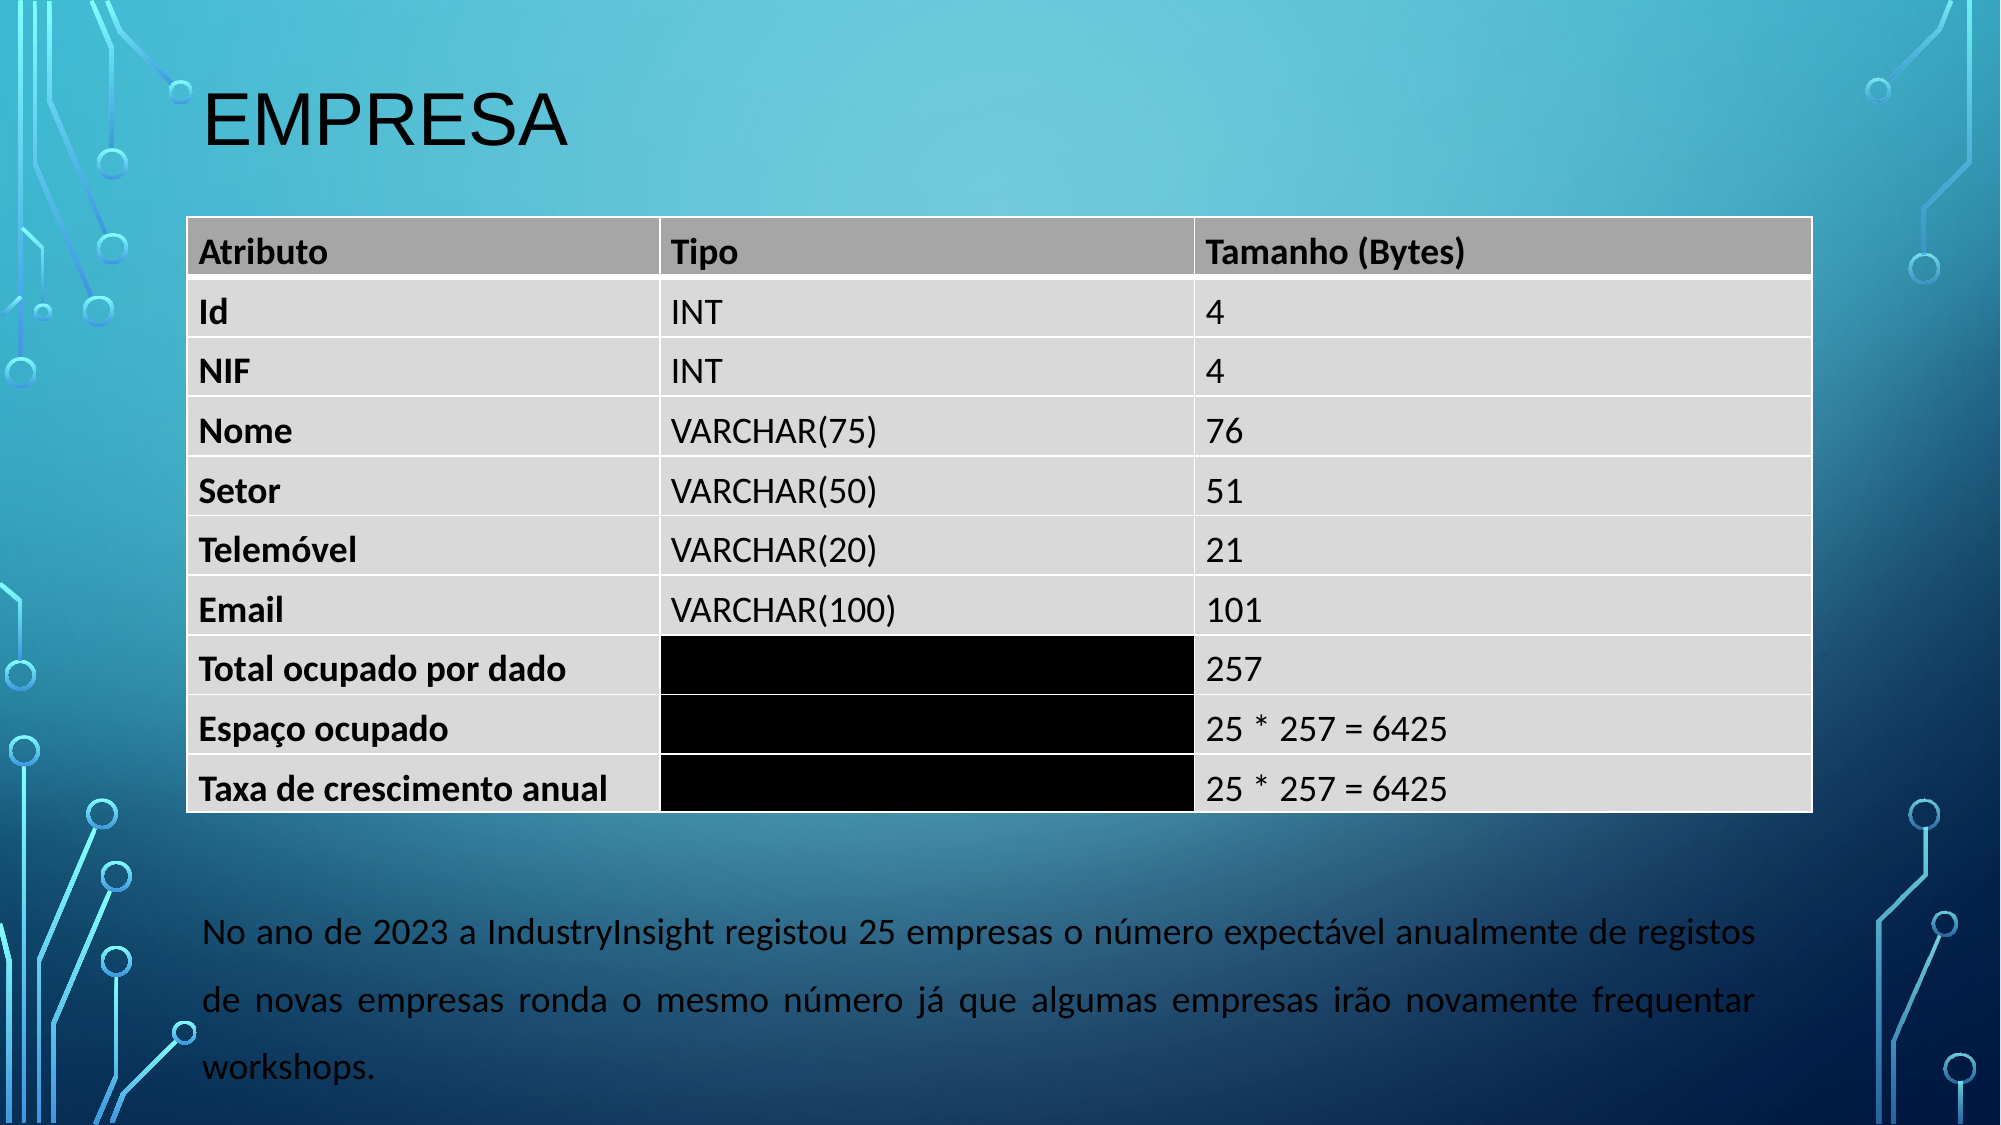

# Empresa
| Atributo | Tipo | Tamanho (Bytes) |
| --- | --- | --- |
| Id | INT | 4 |
| NIF | INT | 4 |
| Nome | VARCHAR(75) | 76 |
| Setor | VARCHAR(50) | 51 |
| Telemóvel | VARCHAR(20) | 21 |
| Email | VARCHAR(100) | 101 |
| Total ocupado por dado |  | 257 |
| Espaço ocupado |  | 25 \* 257 = 6425 |
| Taxa de crescimento anual |  | 25 \* 257 = 6425 |
No ano de 2023 a IndustryInsight registou 25 empresas o número expectável anualmente de registos de novas empresas ronda o mesmo número já que algumas empresas irão novamente frequentar workshops.